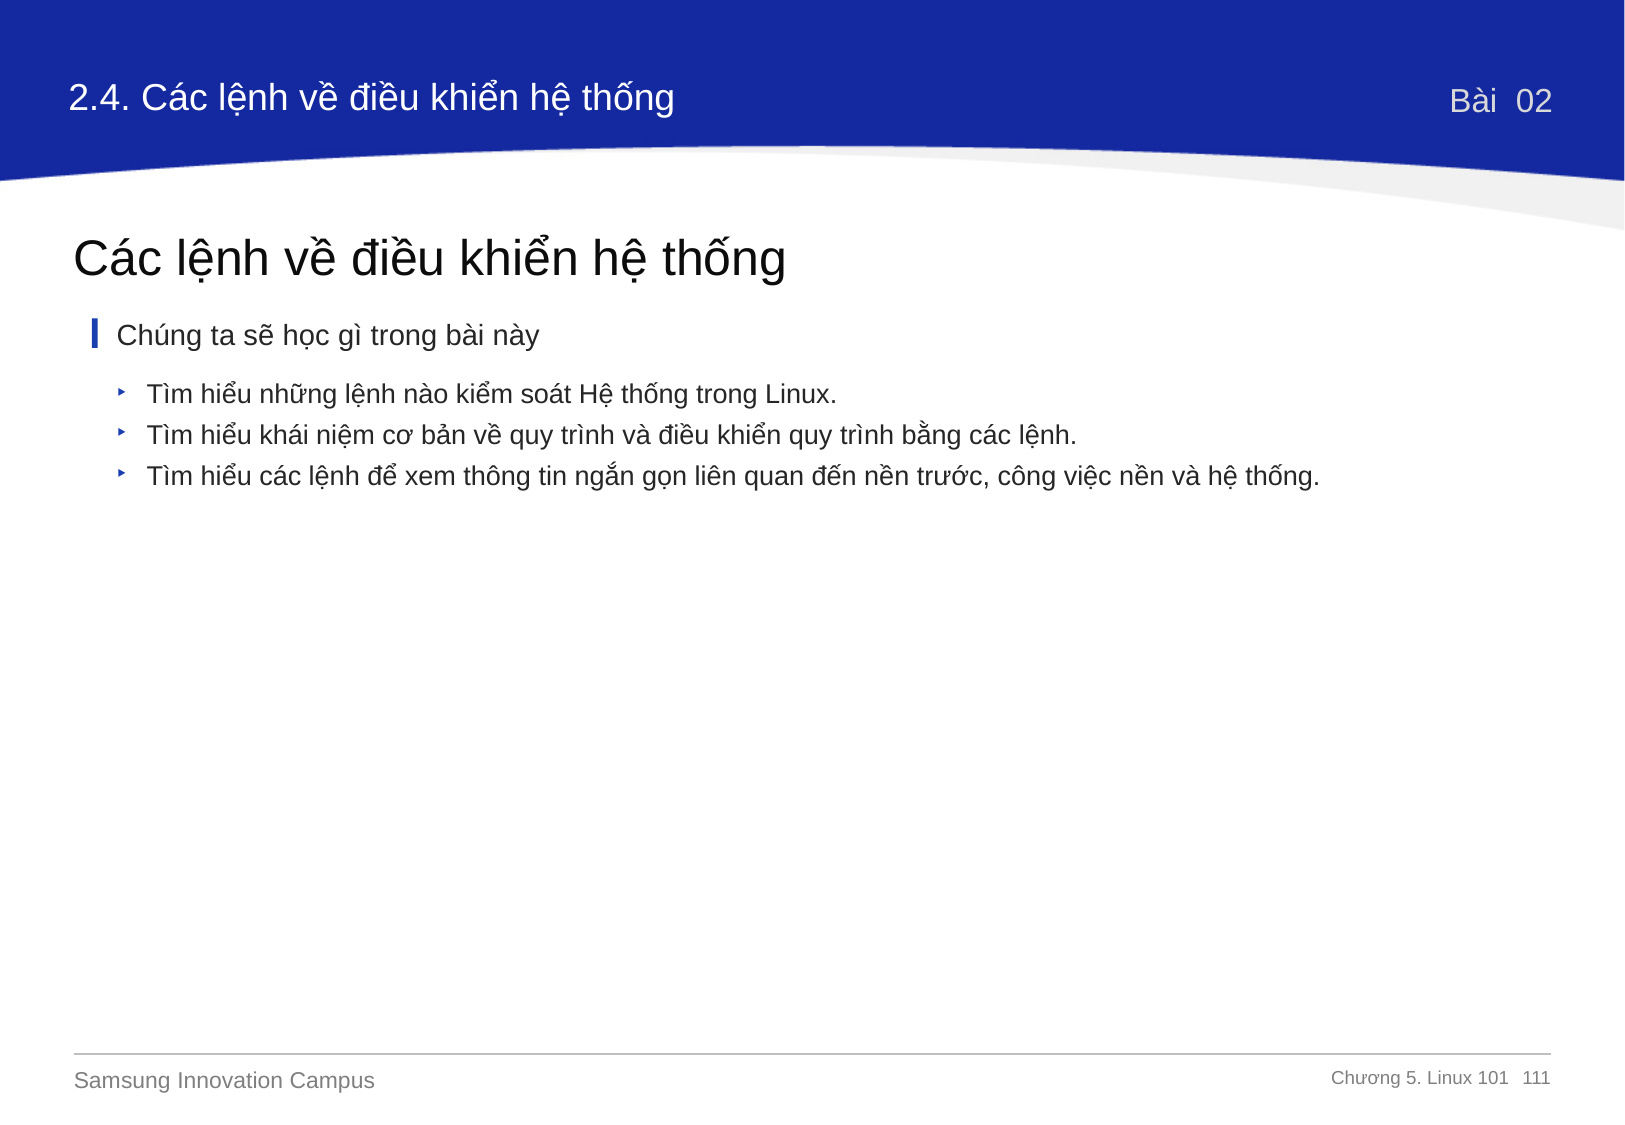

2.4. Các lệnh về điều khiển hệ thống
Bài  02
Các lệnh về điều khiển hệ thống
Chúng ta sẽ học gì trong bài này

Tìm hiểu những lệnh nào kiểm soát Hệ thống trong Linux.
Tìm hiểu khái niệm cơ bản về quy trình và điều khiển quy trình bằng các lệnh.
Tìm hiểu các lệnh để xem thông tin ngắn gọn liên quan đến nền trước, công việc nền và hệ thống.